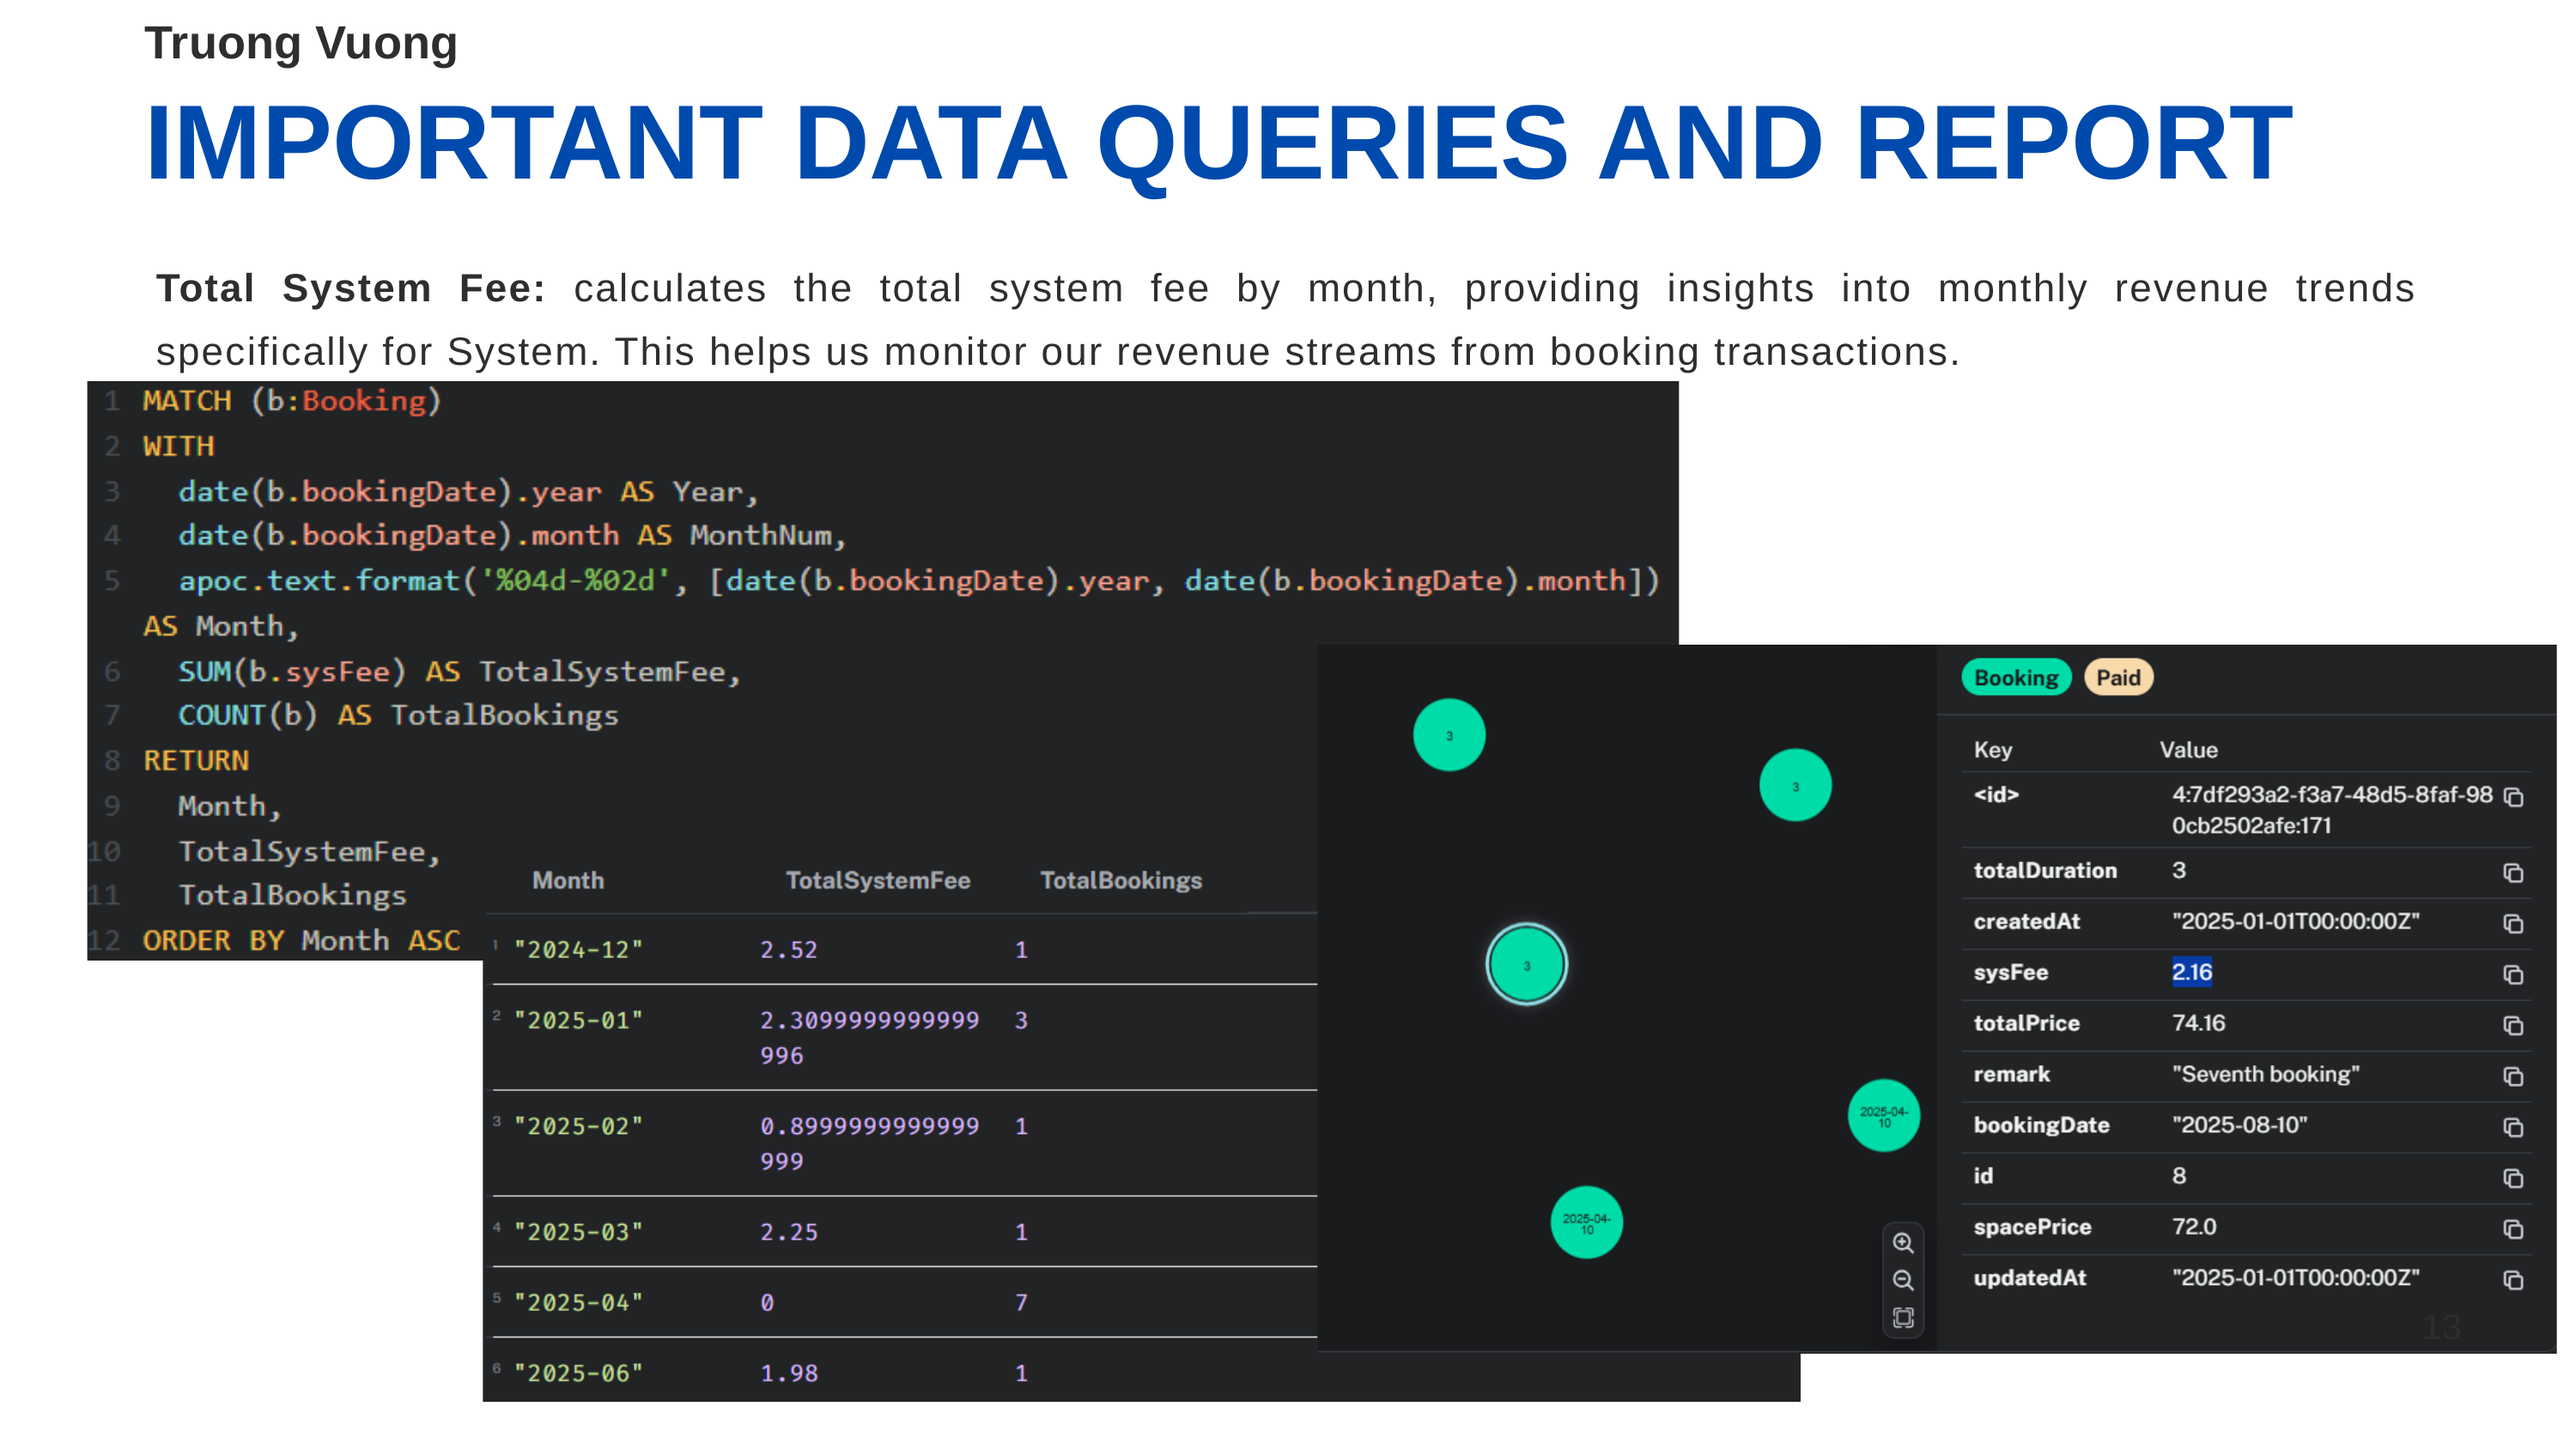

Truong Vuong
IMPORTANT DATA QUERIES AND REPORT
Total System Fee: calculates the total system fee by month, providing insights into monthly revenue trends specifically for System. This helps us monitor our revenue streams from booking transactions.

13